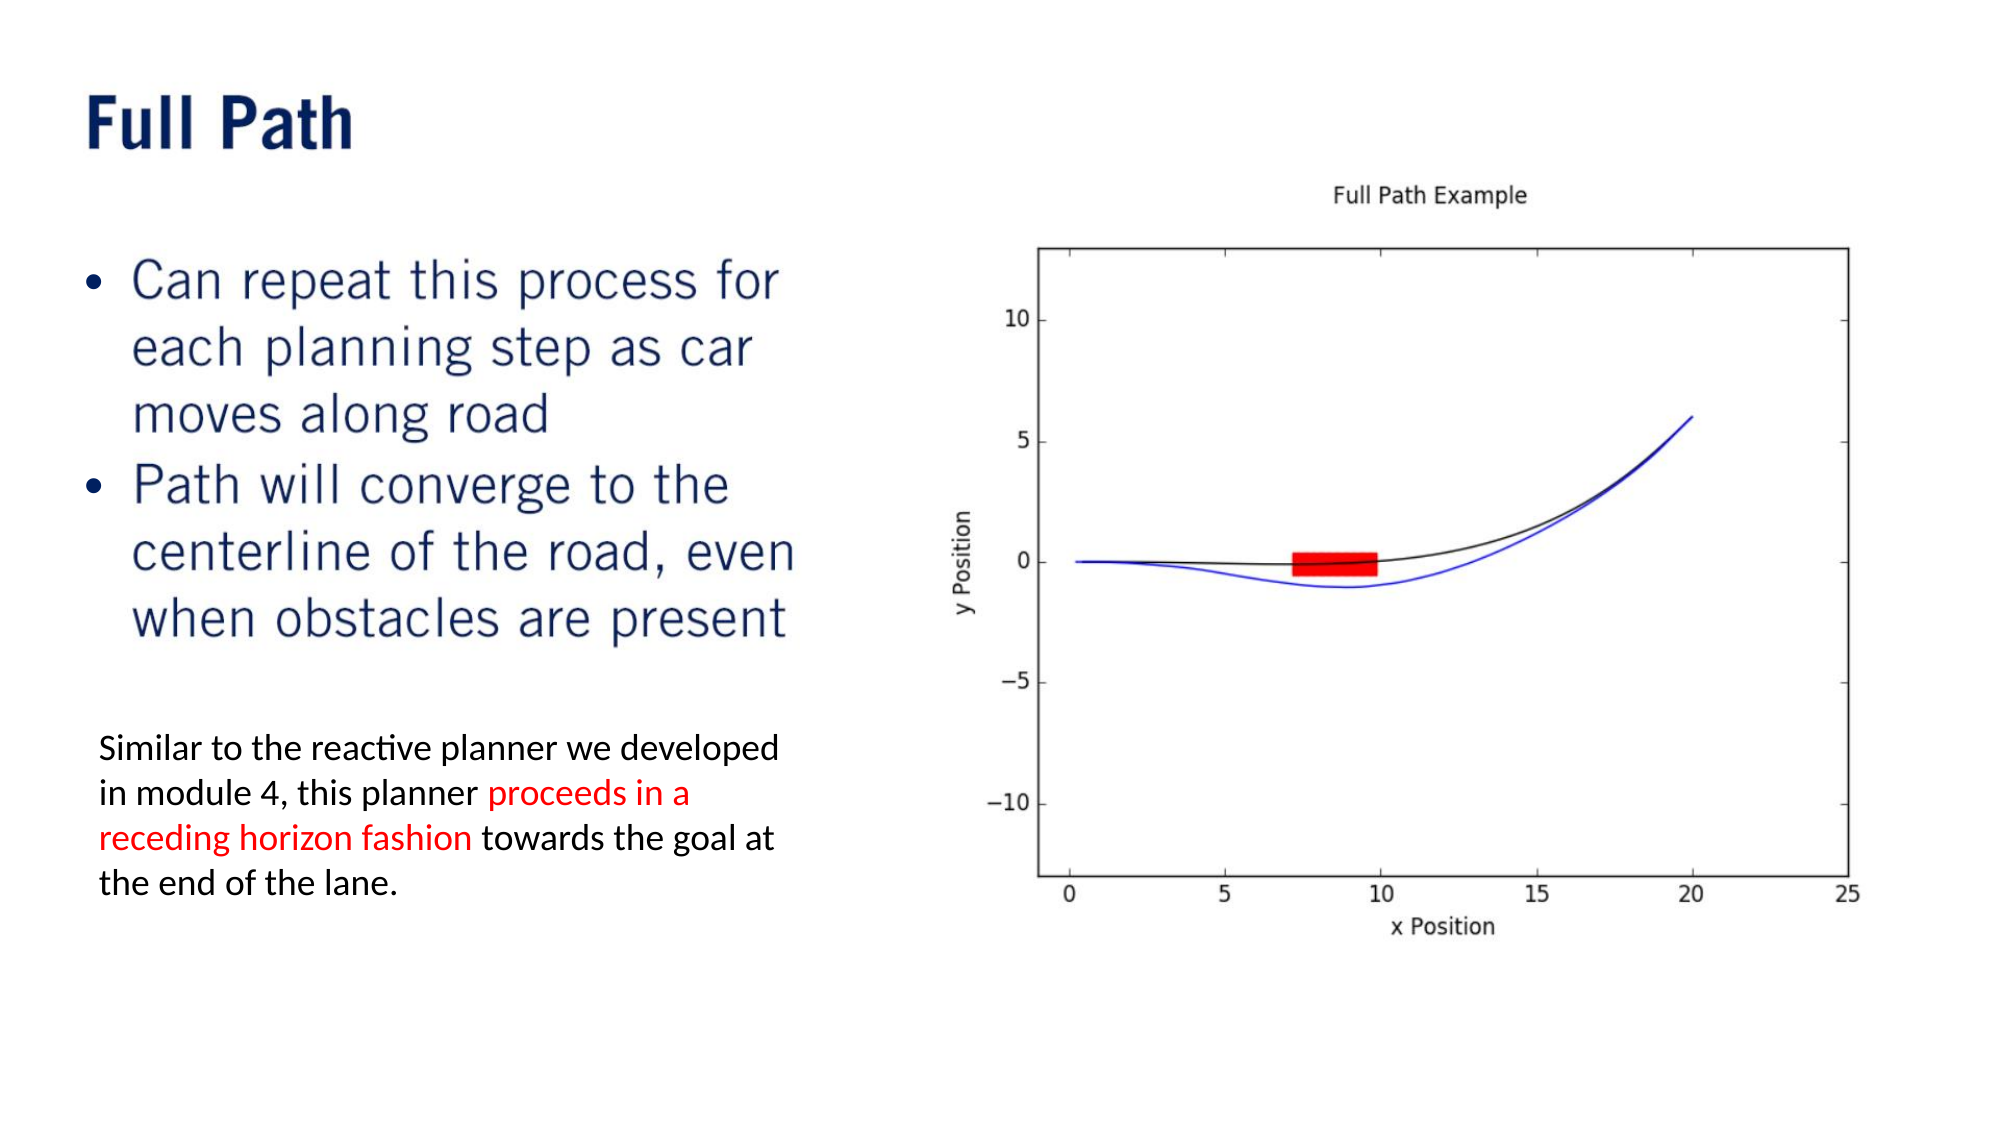

•
•
Similar to the reactive planner we developed in module 4, this planner proceeds in a receding horizon fashion towards the goal at the end of the lane.